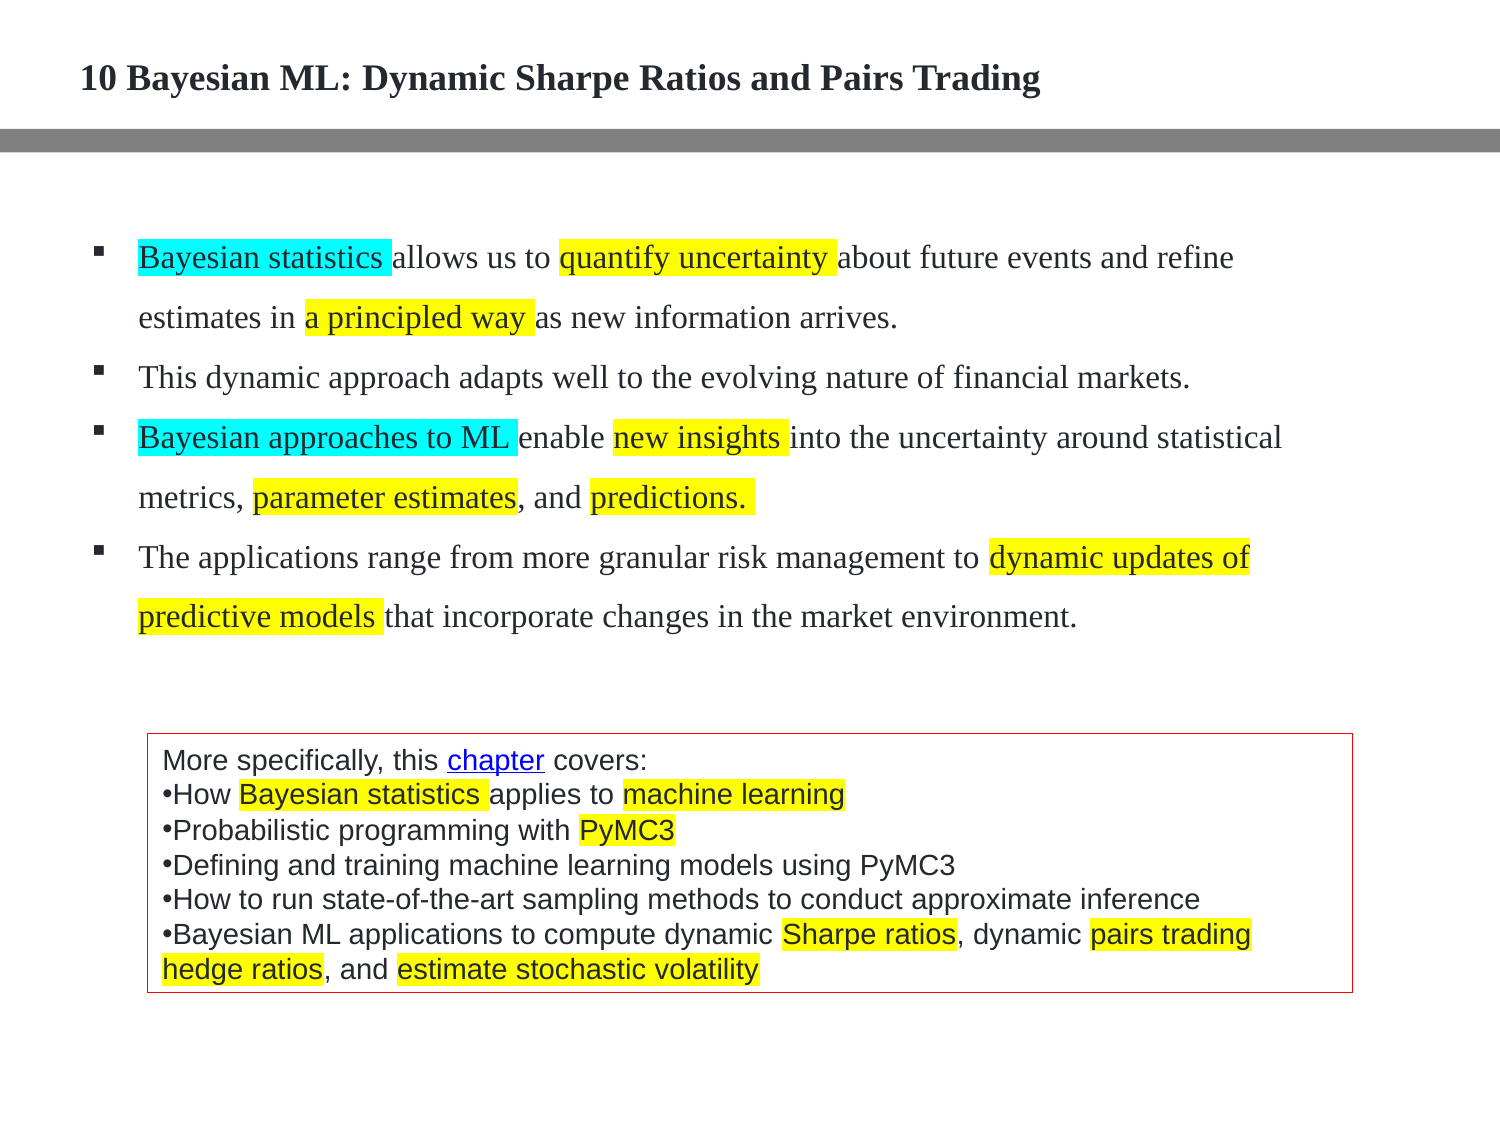

10 Bayesian ML: Dynamic Sharpe Ratios and Pairs Trading

Bayesian statistics allows us to quantify uncertainty about future events and refine estimates in a principled way as new information arrives.
This dynamic approach adapts well to the evolving nature of financial markets.
Bayesian approaches to ML enable new insights into the uncertainty around statistical metrics, parameter estimates, and predictions.
The applications range from more granular risk management to dynamic updates of predictive models that incorporate changes in the market environment.
More specifically, this chapter covers:
How Bayesian statistics applies to machine learning
Probabilistic programming with PyMC3
Defining and training machine learning models using PyMC3
How to run state-of-the-art sampling methods to conduct approximate inference
Bayesian ML applications to compute dynamic Sharpe ratios, dynamic pairs trading hedge ratios, and estimate stochastic volatility